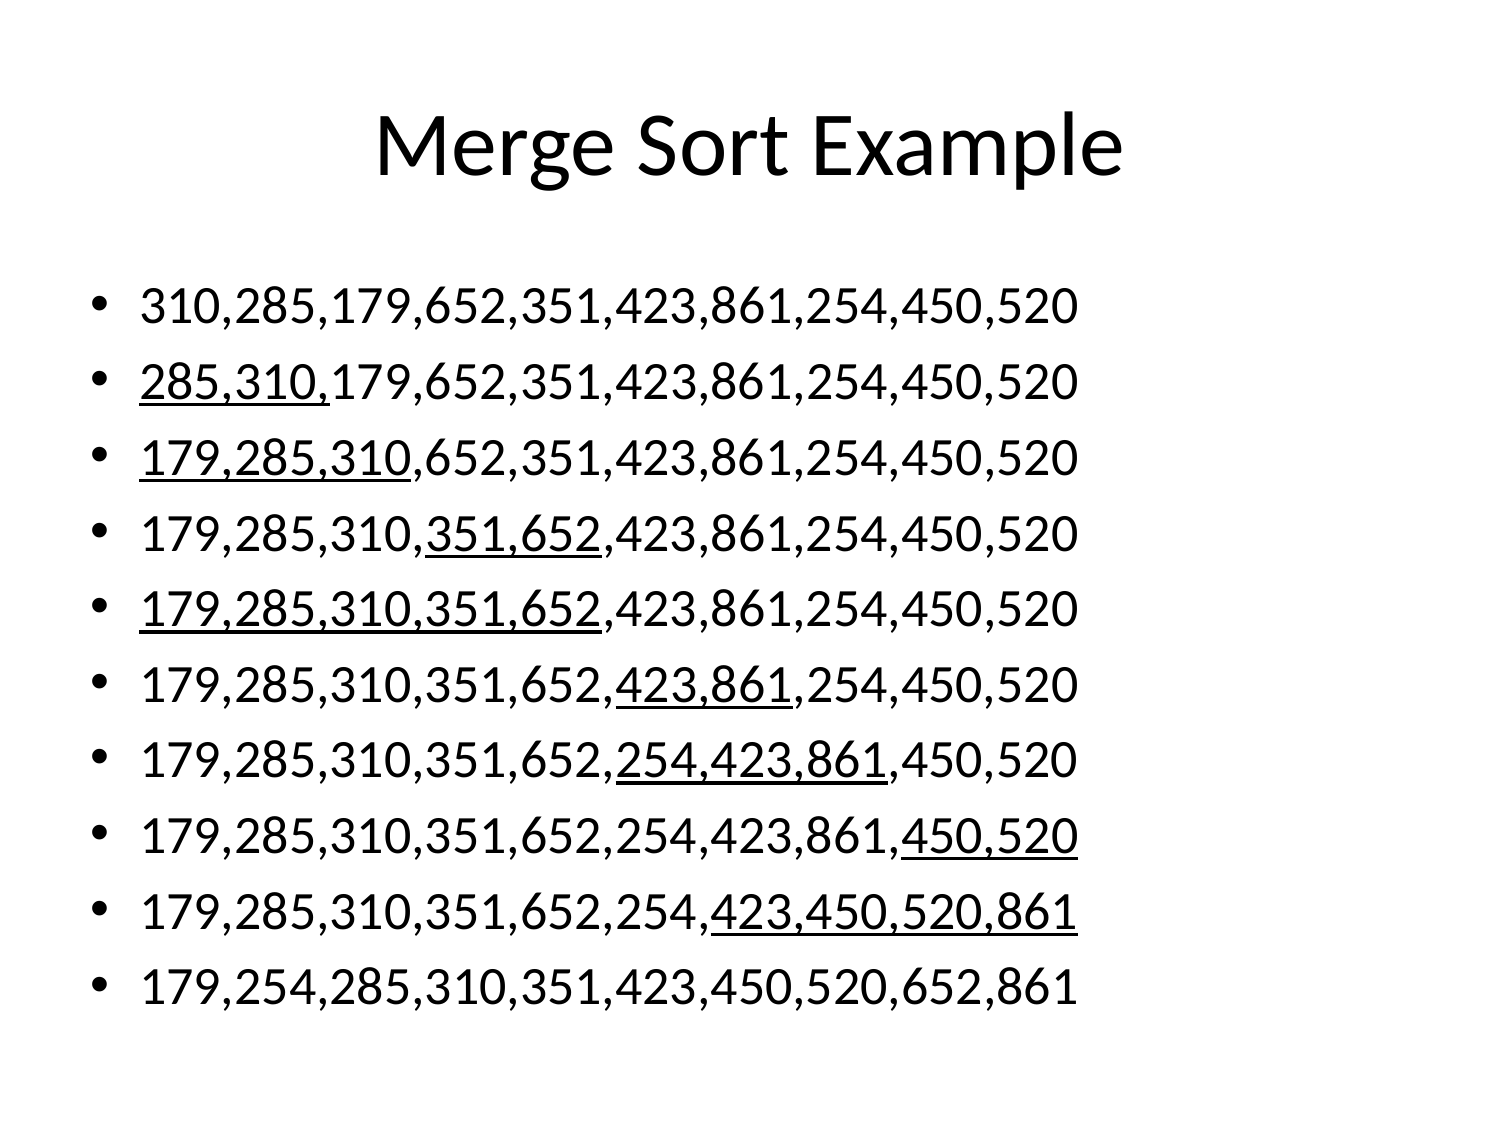

# Merge Sort Example
310,285,179,652,351,423,861,254,450,520
285,310,179,652,351,423,861,254,450,520
179,285,310,652,351,423,861,254,450,520
179,285,310,351,652,423,861,254,450,520
179,285,310,351,652,423,861,254,450,520
179,285,310,351,652,423,861,254,450,520
179,285,310,351,652,254,423,861,450,520
179,285,310,351,652,254,423,861,450,520
179,285,310,351,652,254,423,450,520,861
179,254,285,310,351,423,450,520,652,861